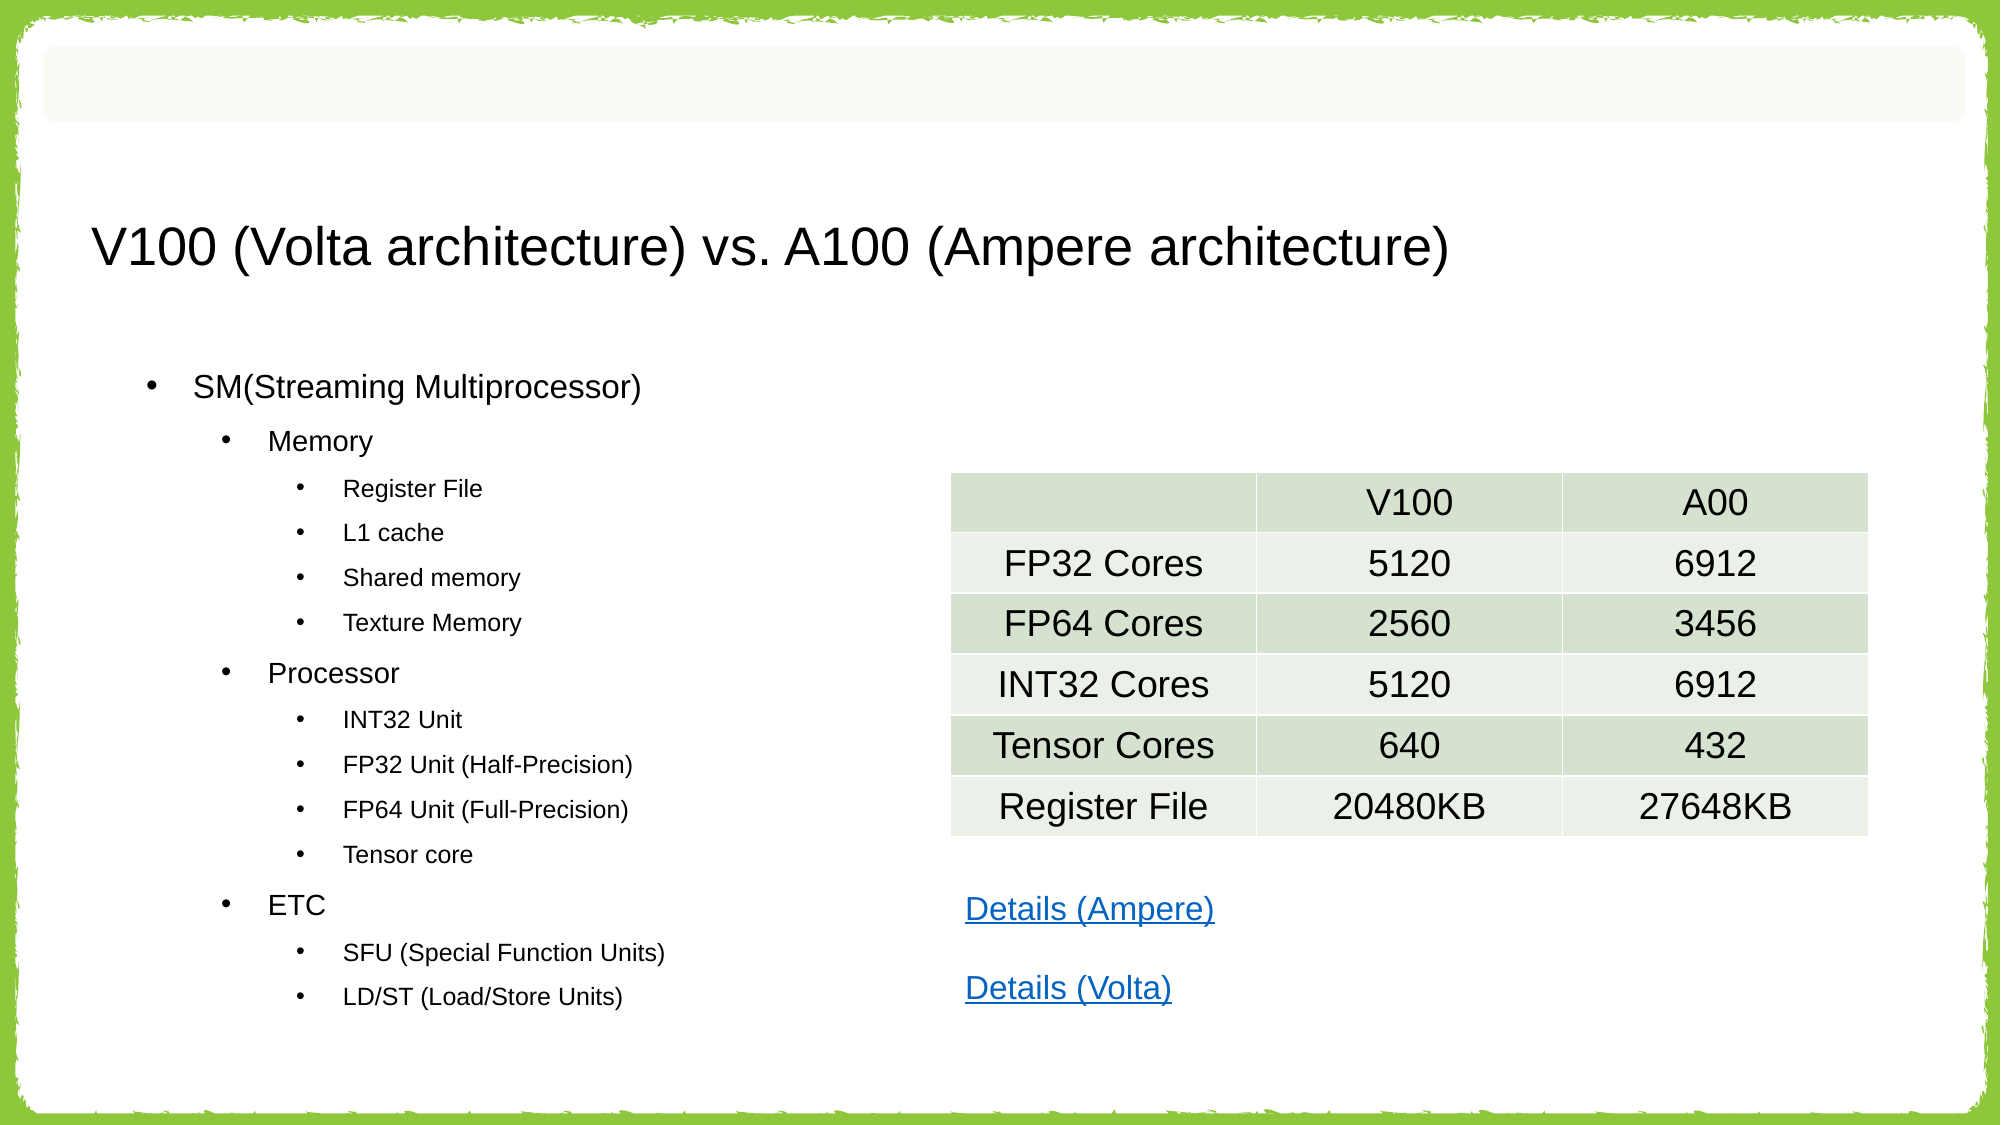

V100 (Volta architecture) vs. A100 (Ampere architecture)
SM(Streaming Multiprocessor)
Memory
Register File
L1 cache
Shared memory
Texture Memory
Processor
INT32 Unit
FP32 Unit (Half-Precision)
FP64 Unit (Full-Precision)
Tensor core
ETC
SFU (Special Function Units)
LD/ST (Load/Store Units)
|  | V100 | A00 |
| --- | --- | --- |
| FP32 Cores | 5120 | 6912 |
| FP64 Cores | 2560 | 3456 |
| INT32 Cores | 5120 | 6912 |
| Tensor Cores | 640 | 432 |
| Register File | 20480KB | 27648KB |
Details (Ampere)

Details (Volta)